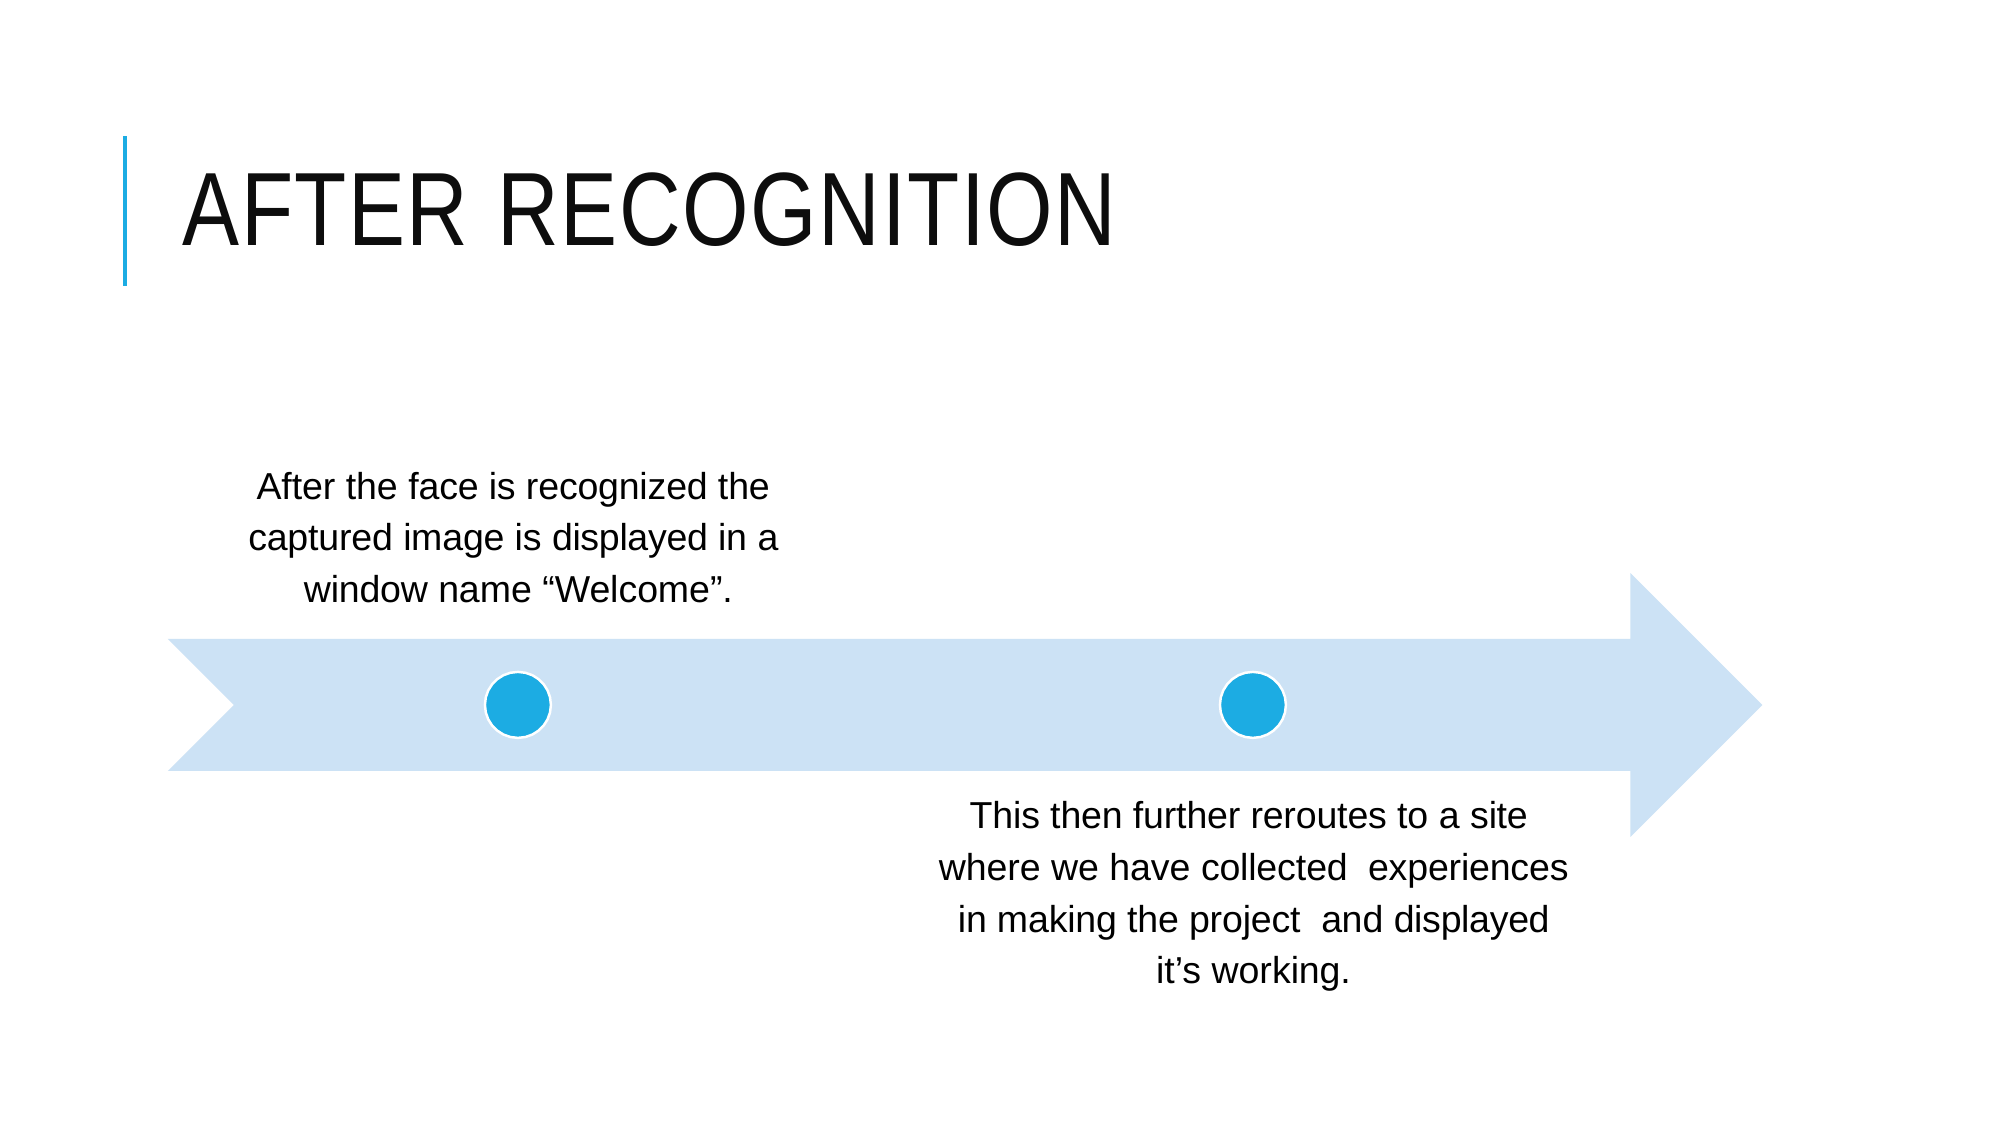

# AFTER RECOGNITION
After the face is recognized the  captured image is displayed in a  window name “Welcome”.

This then further reroutes to a site  where we have collected  experiences in making the project  and displayed it’s working.